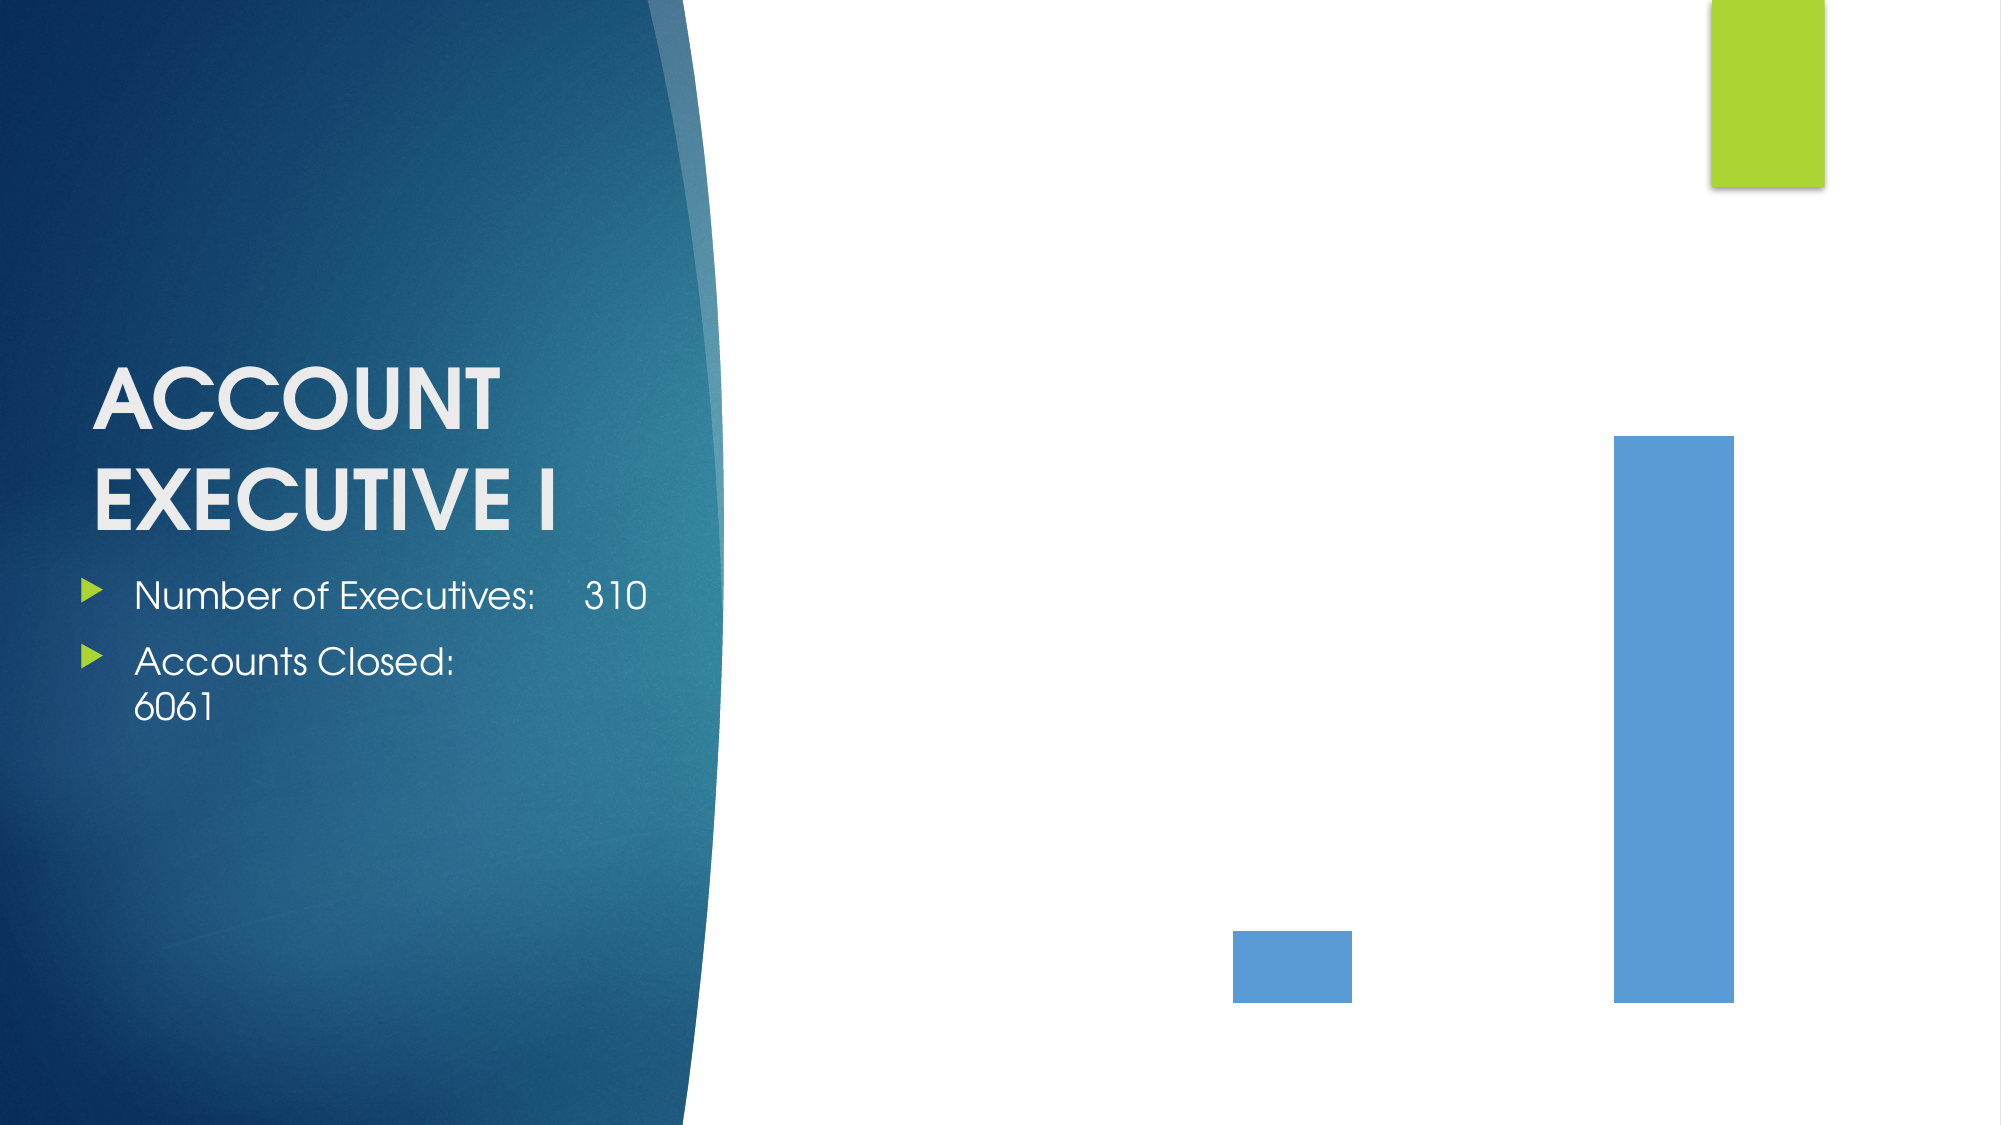

### Chart:

| Category | Account Executive I |
|---|---|
| Total Commissions | 26837223.410000015 |
| Total Revenue | 210180123.0 |
# ACCOUNT EXECUTIVE I

Number of Executives:	310
Accounts Closed: 		6061